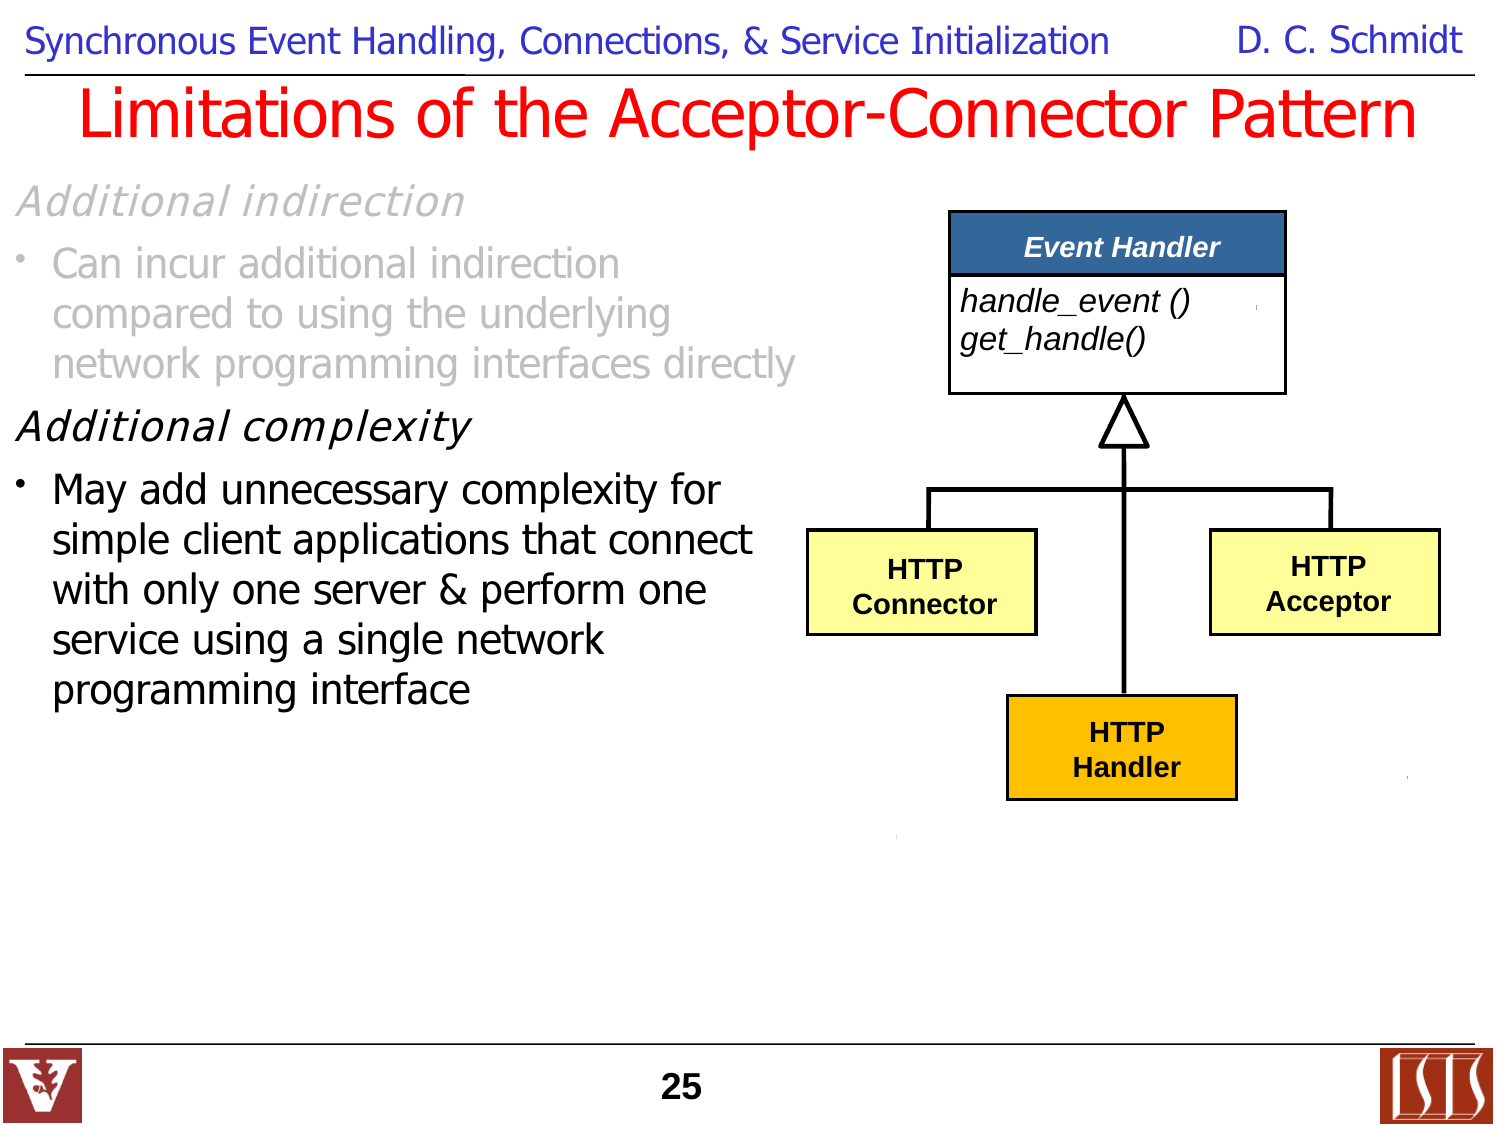

# Limitations of the Acceptor-Connector Pattern
Additional indirection
Can incur additional indirection compared to using the underlying network programming interfaces directly
Additional complexity
May add unnecessary complexity for simple client applications that connect with only one server & perform one service using a single network programming interface

Event Handler

handle_event ()
get_handle()

HTTP
Acceptor

HTTP
Connector

HTTP
Handler